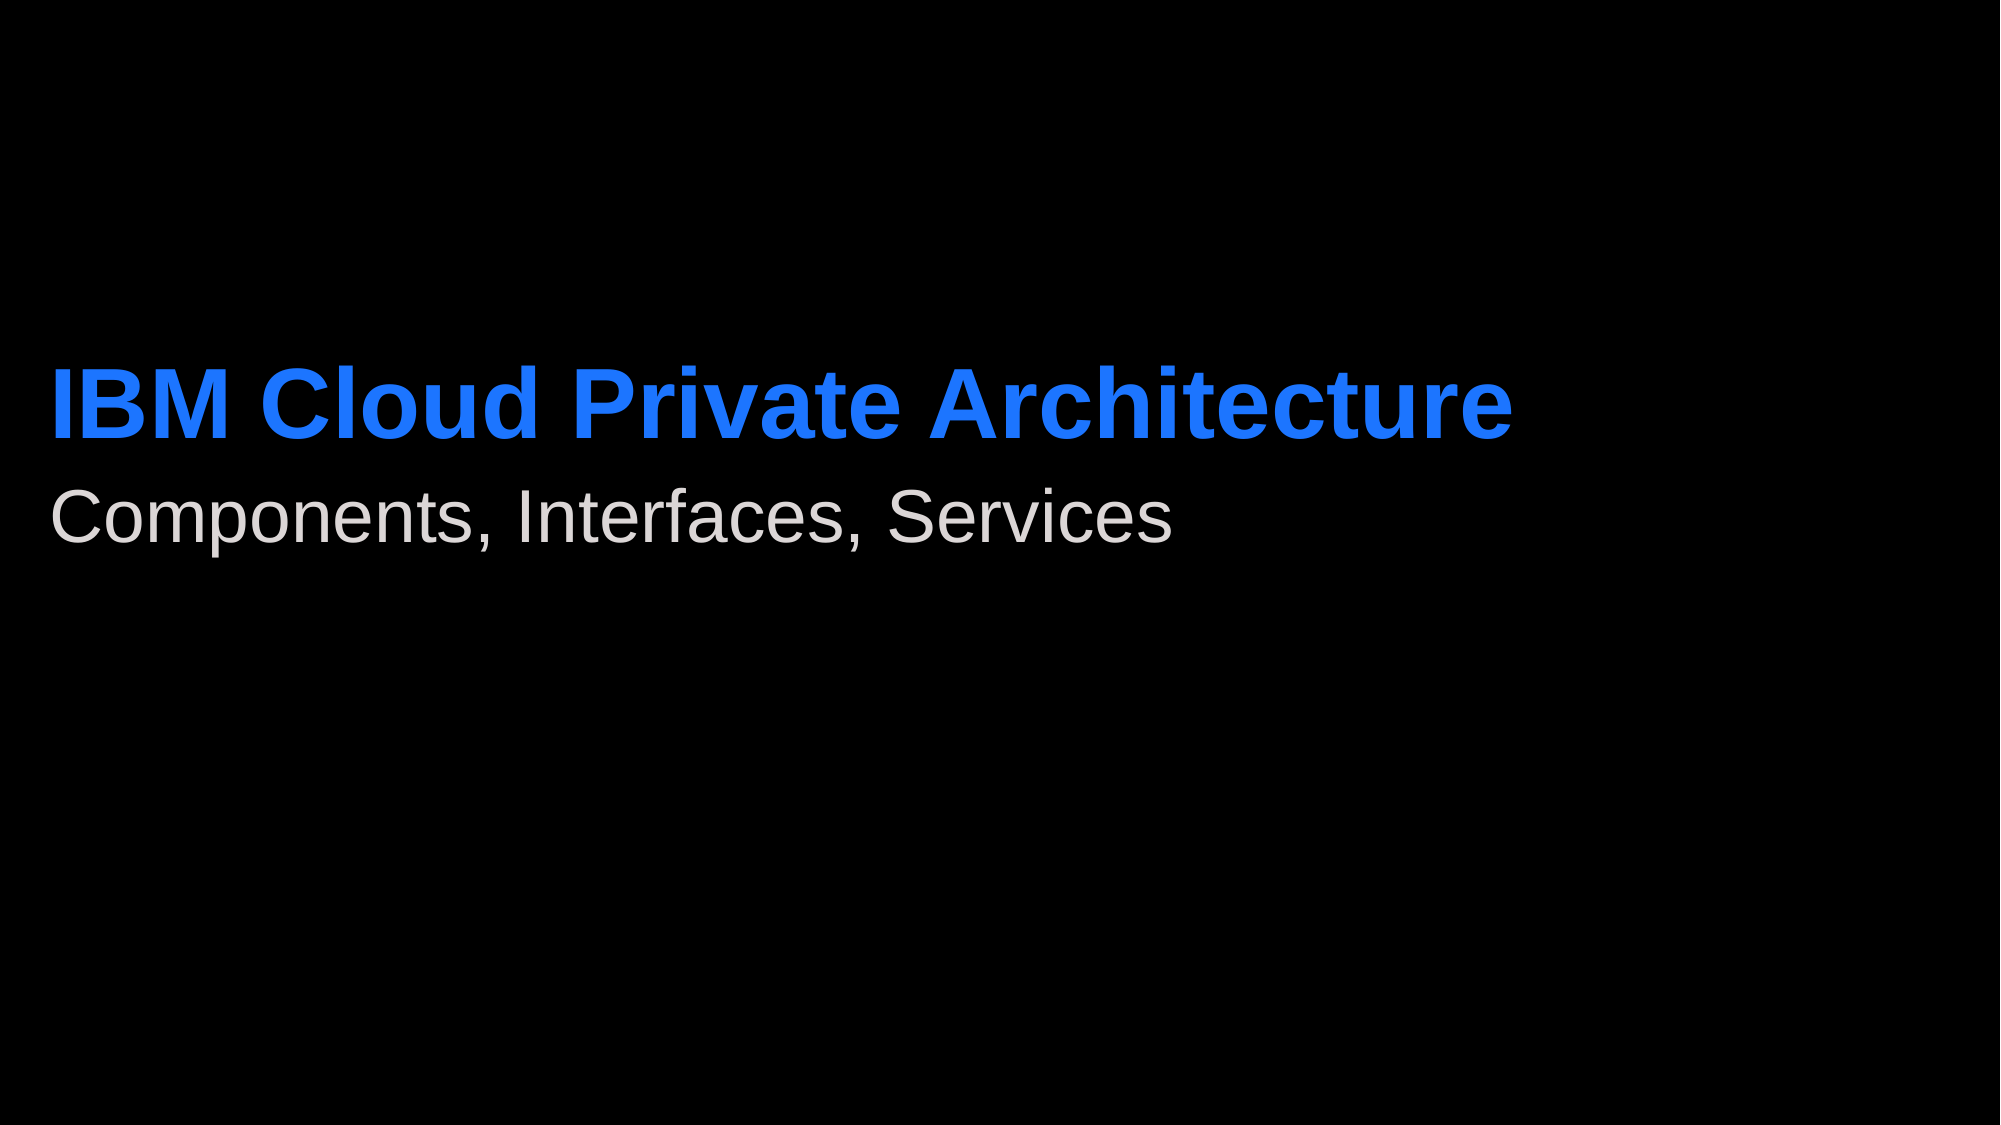

IBM Cloud Private Architecture
Components, Interfaces, Services